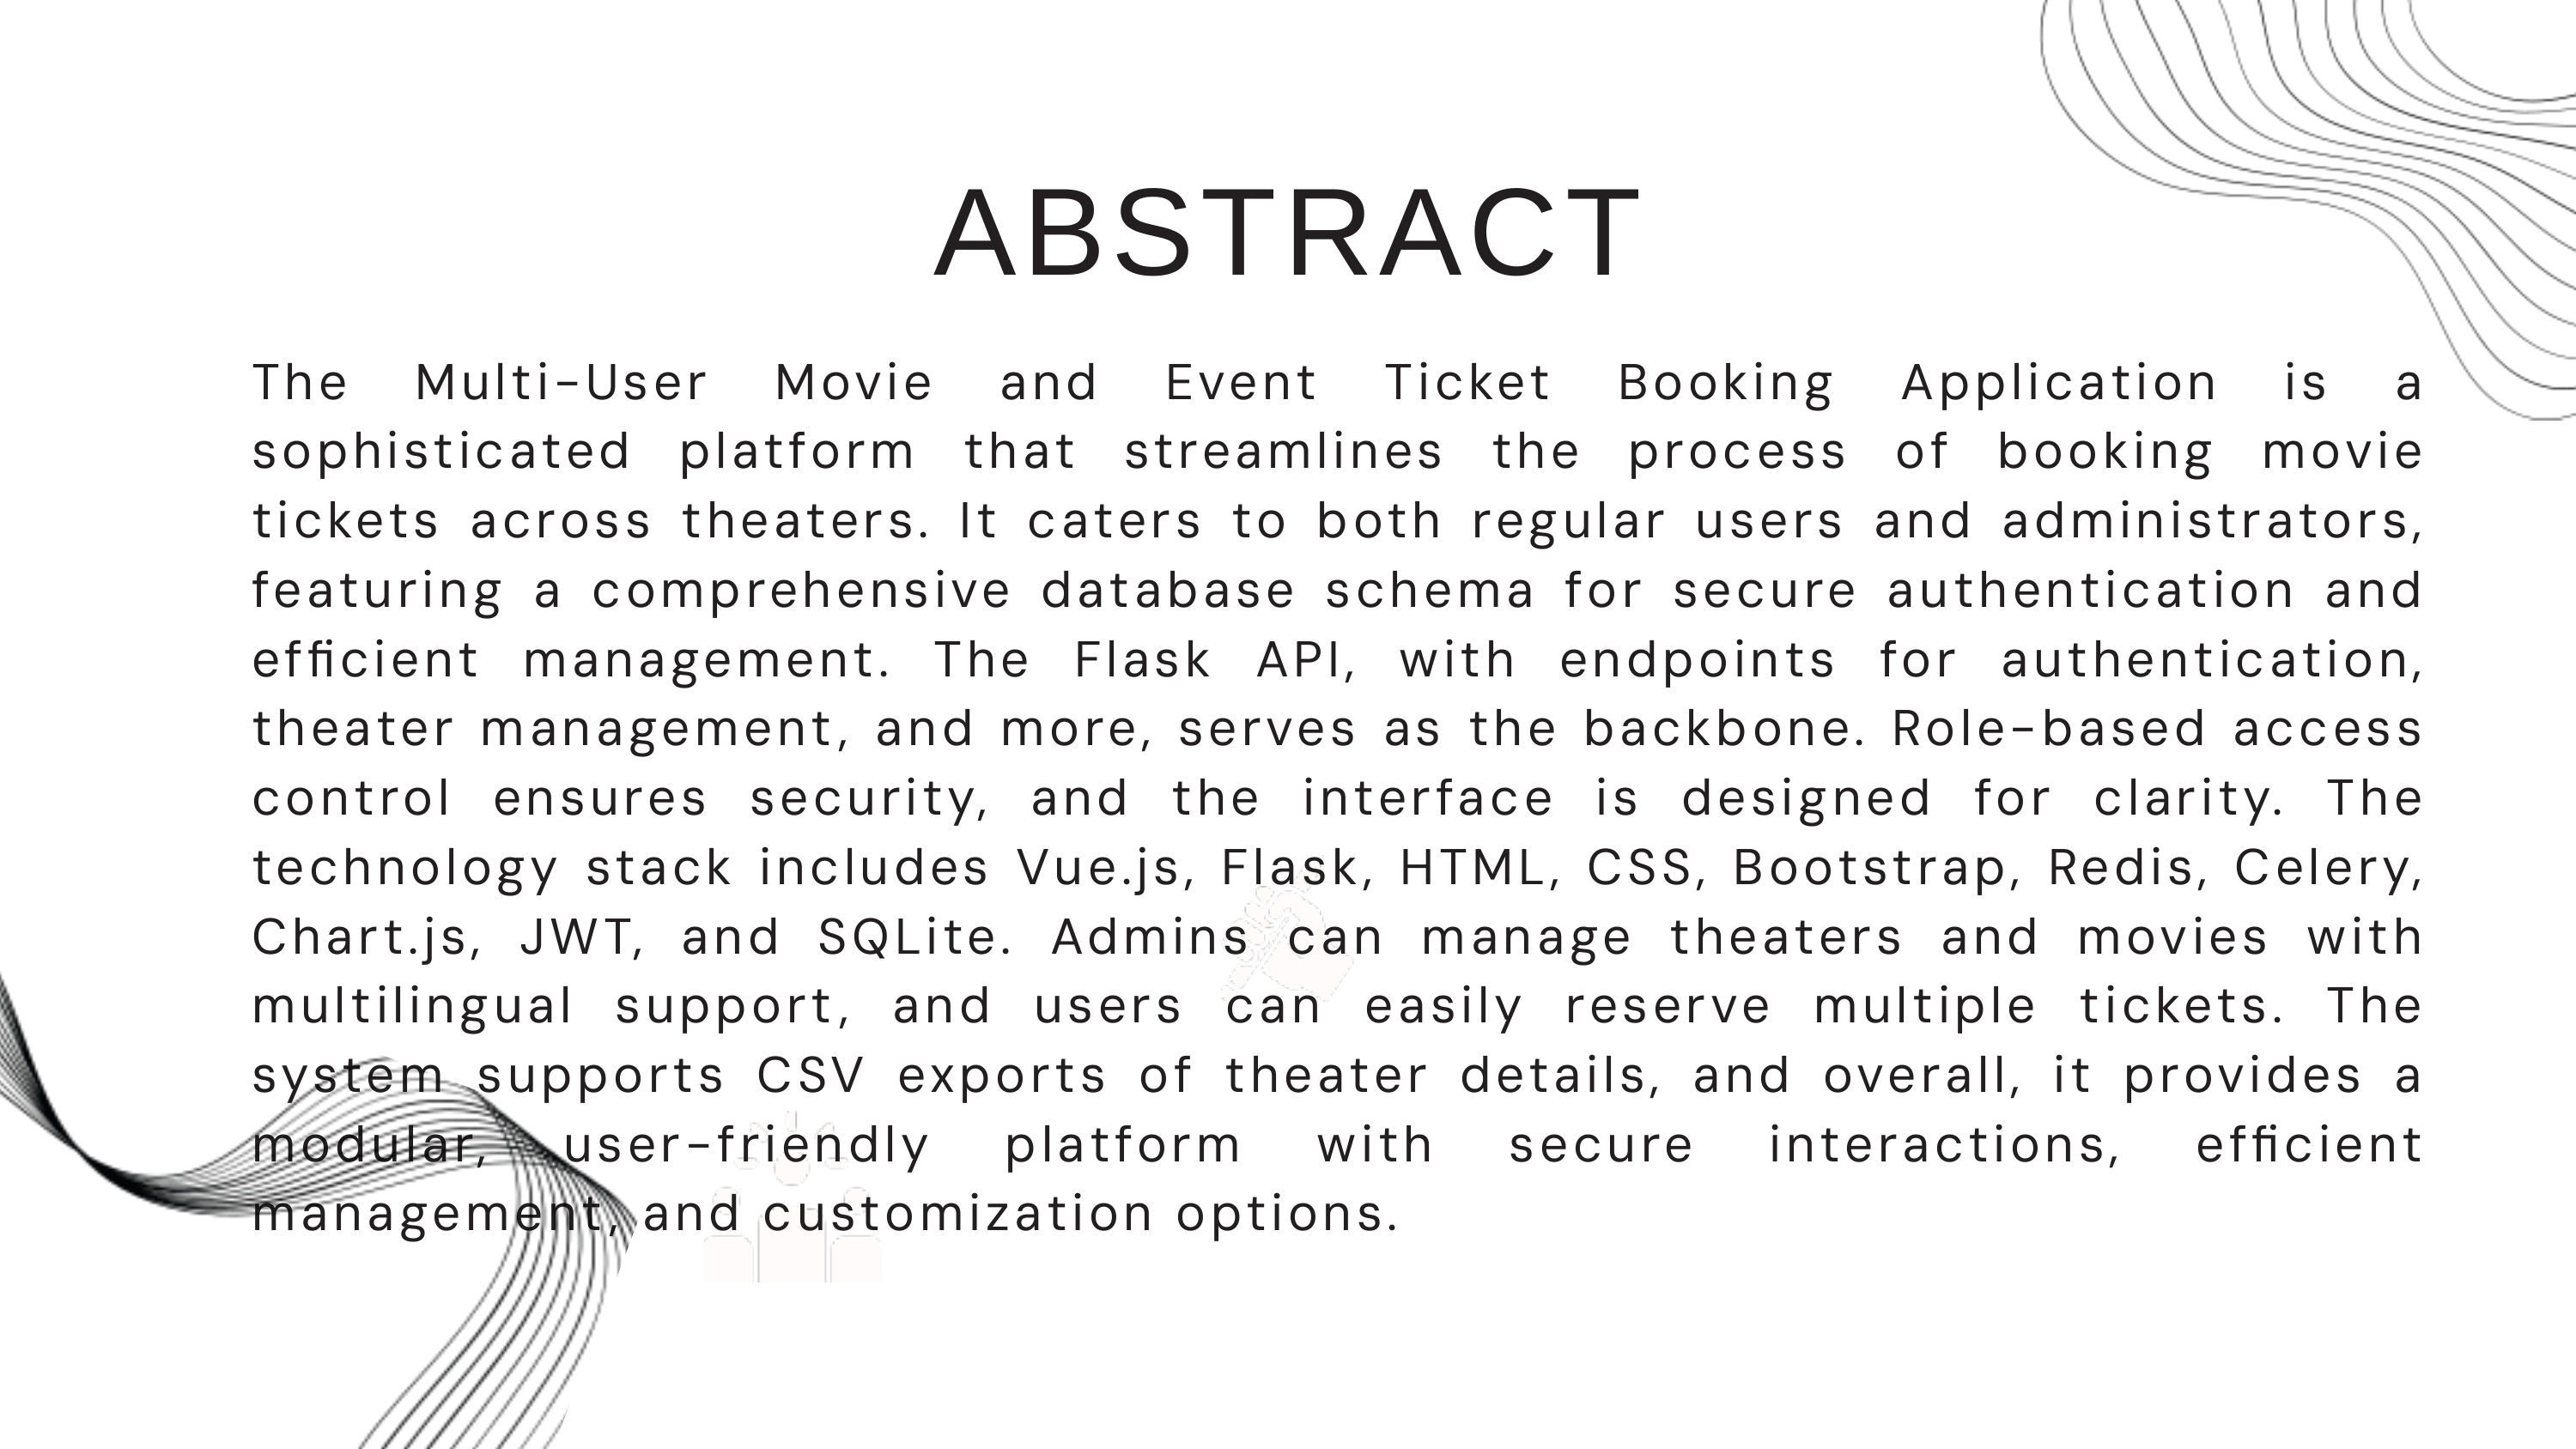

ABSTRACT
The Multi-User Movie and Event Ticket Booking Application is a sophisticated platform that streamlines the process of booking movie tickets across theaters. It caters to both regular users and administrators, featuring a comprehensive database schema for secure authentication and efficient management. The Flask API, with endpoints for authentication, theater management, and more, serves as the backbone. Role-based access control ensures security, and the interface is designed for clarity. The technology stack includes Vue.js, Flask, HTML, CSS, Bootstrap, Redis, Celery, Chart.js, JWT, and SQLite. Admins can manage theaters and movies with multilingual support, and users can easily reserve multiple tickets. The system supports CSV exports of theater details, and overall, it provides a modular, user-friendly platform with secure interactions, efficient management, and customization options.